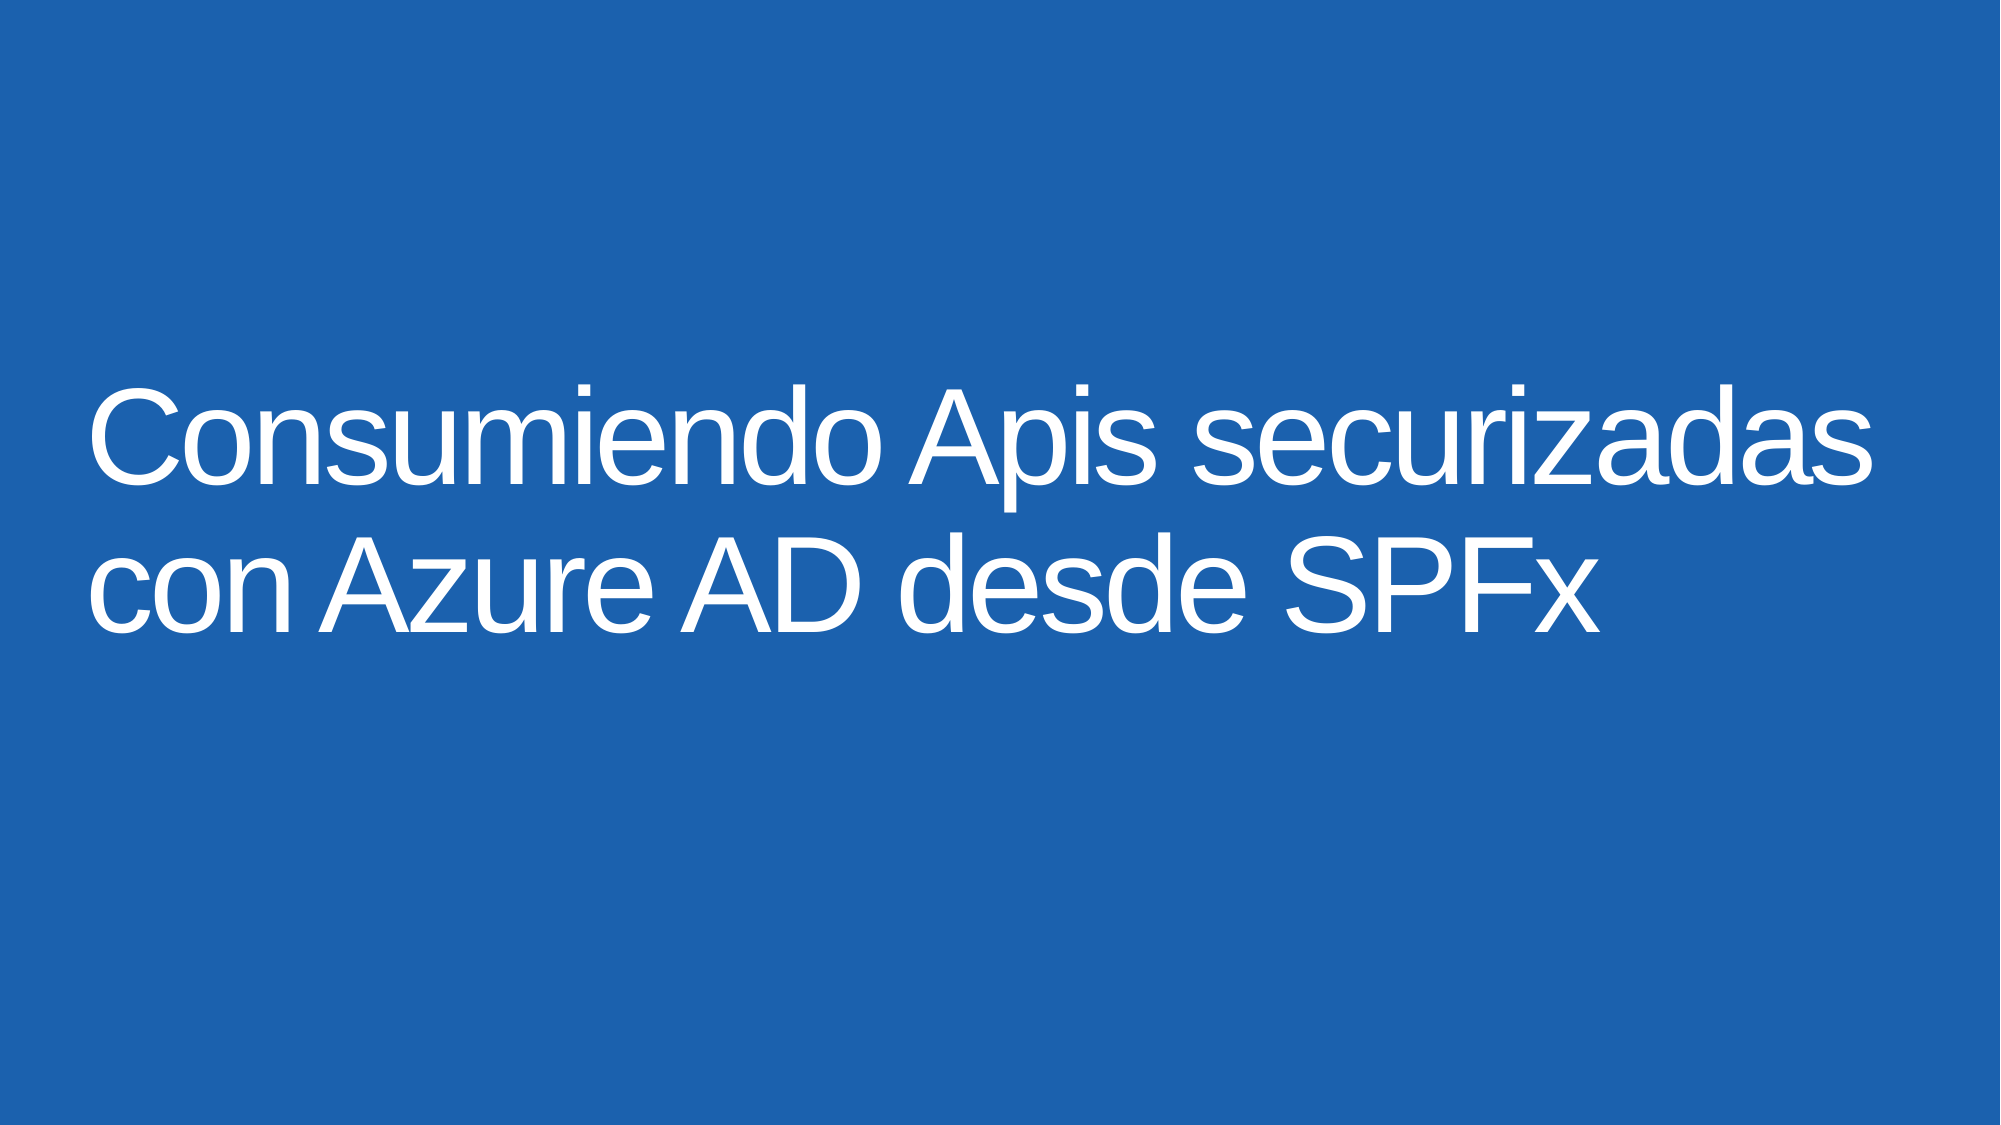

# Consumiendo Apis securizadas con Azure AD desde SPFx